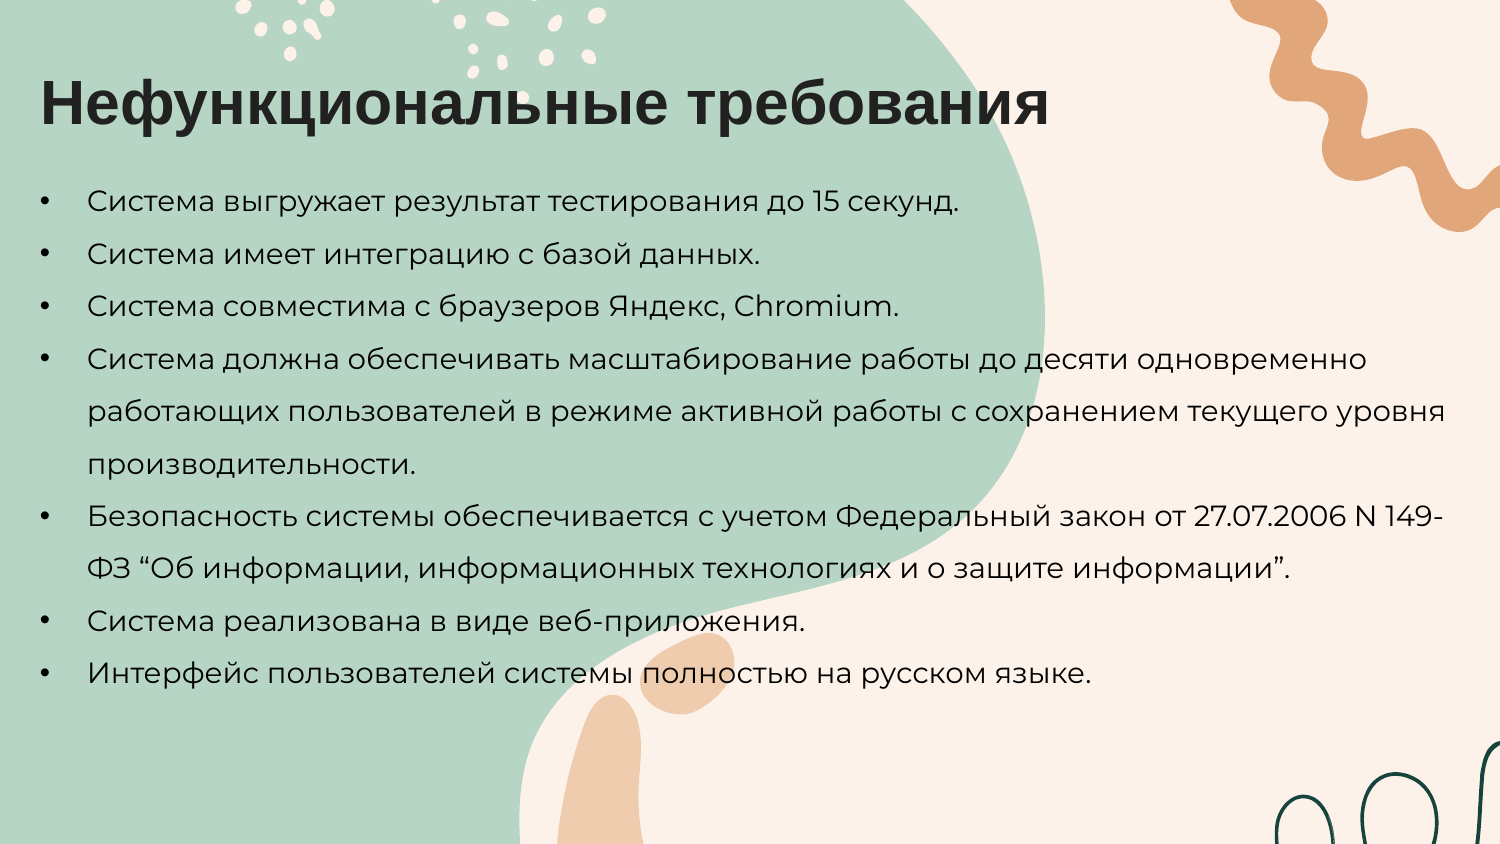

Нефункциональные требования
Система выгружает результат тестирования до 15 секунд.
Система имеет интеграцию с базой данных.
Система совместима с браузеров Яндекс, Chromium.
Система должна обеспечивать масштабирование работы до десяти одновременно работающих пользователей в режиме активной работы с сохранением текущего уровня производительности.
Безопасность системы обеспечивается с учетом Федеральный закон от 27.07.2006 N 149-ФЗ “Об информации, информационных технологиях и о защите информации”.
Система реализована в виде веб-приложения.
Интерфейс пользователей системы полностью на русском языке.